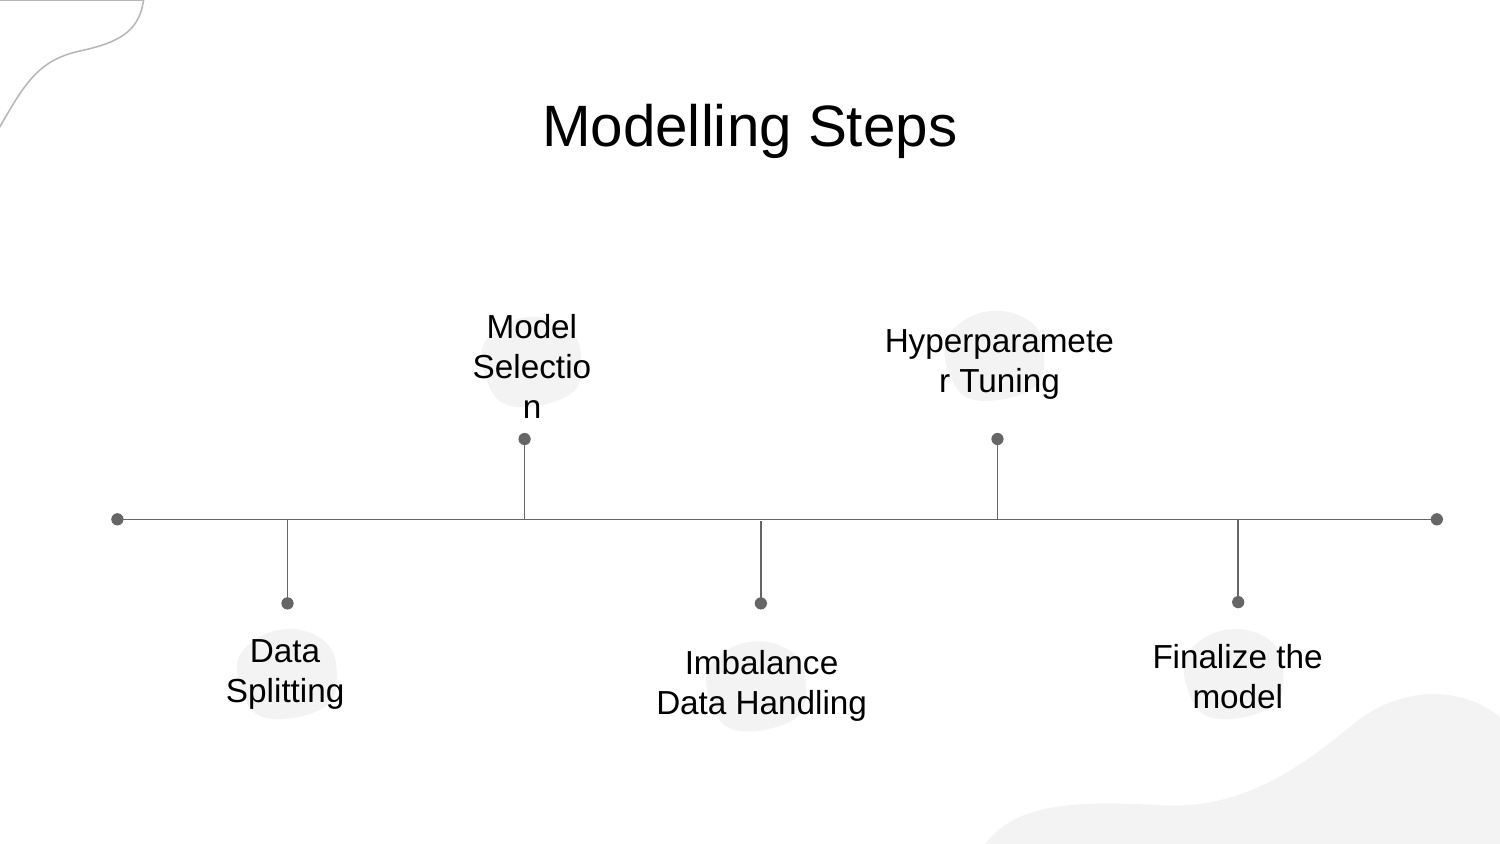

# Modelling Steps

Hyperparameter Tuning

Model Selection

Data Splitting

Finalize the model

Imbalance Data Handling